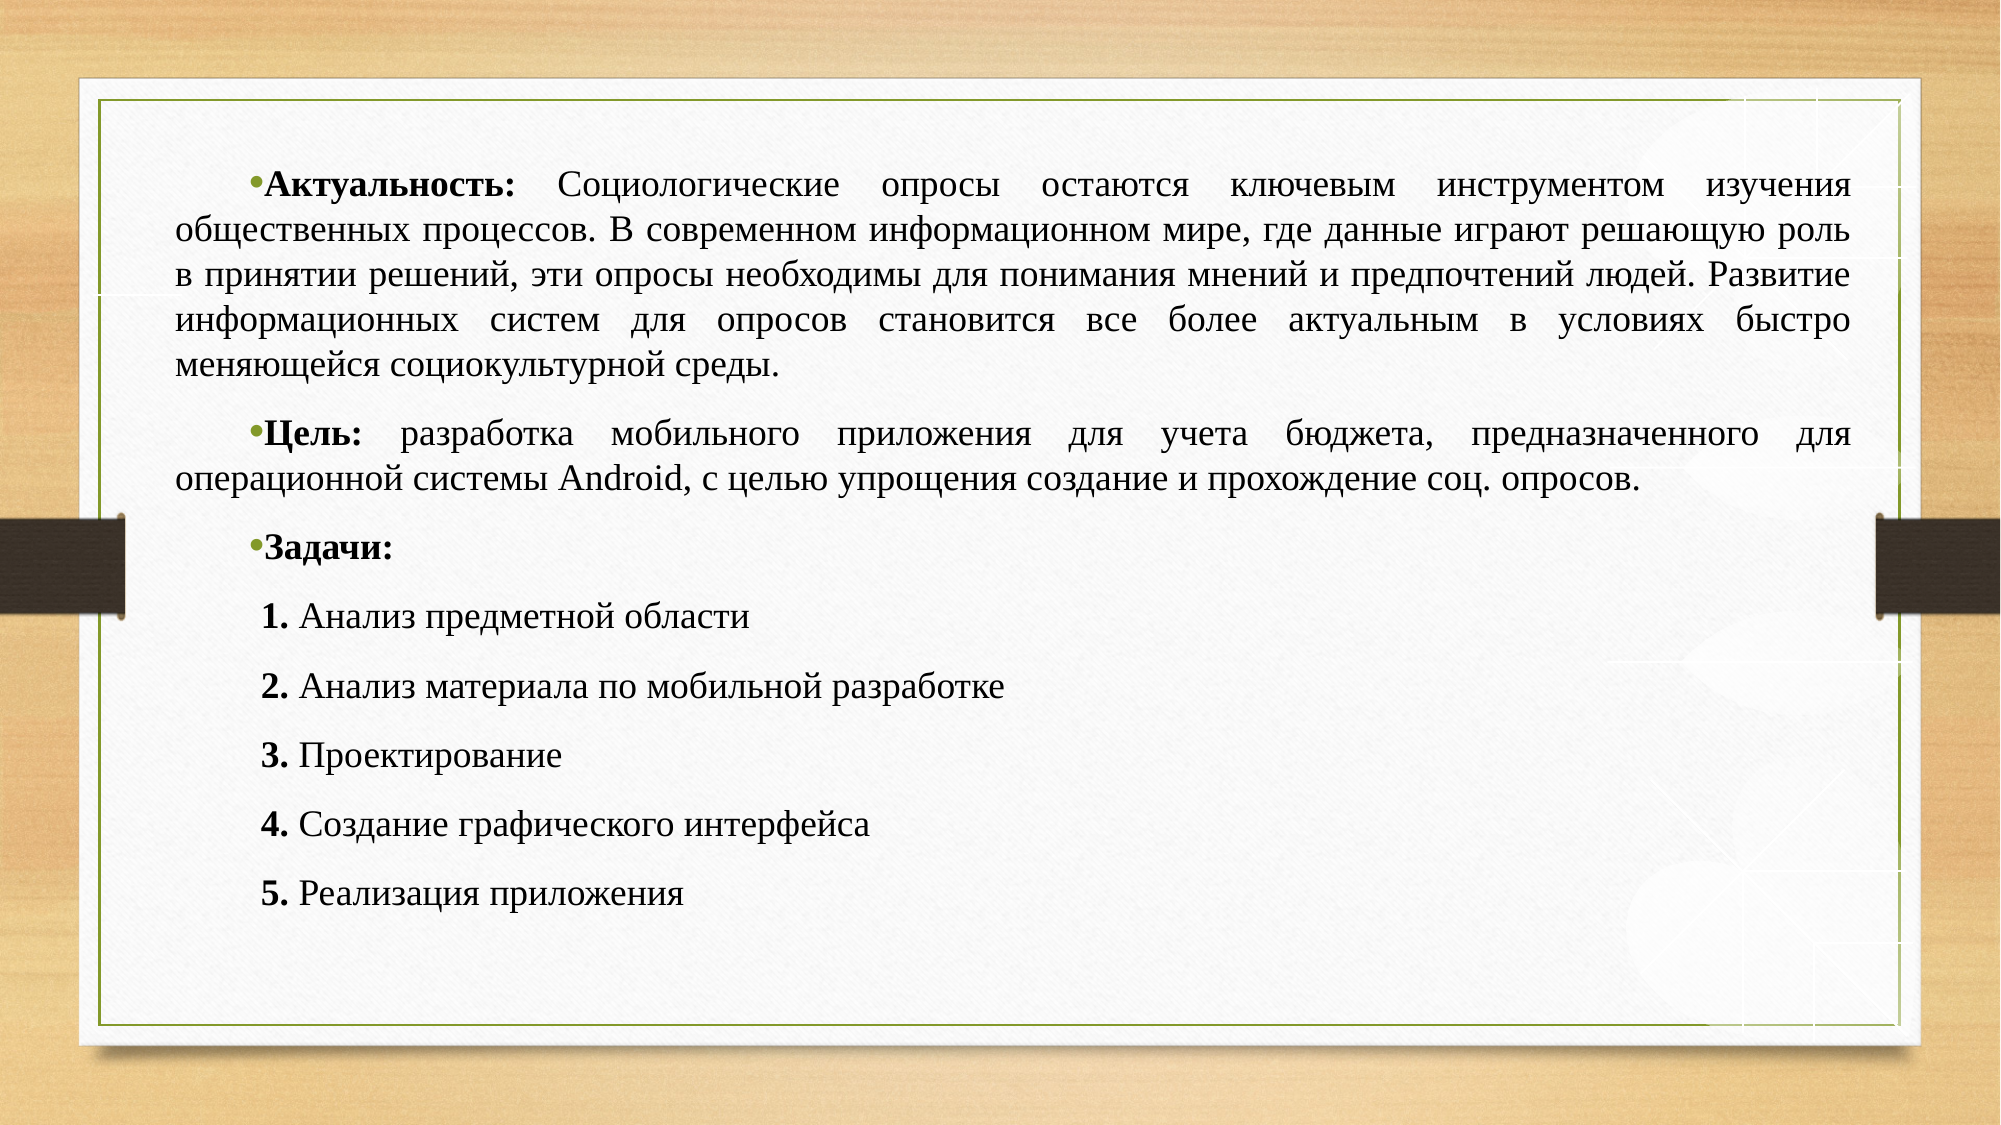

Актуальность: Социологические опросы остаются ключевым инструментом изучения общественных процессов. В современном информационном мире, где данные играют решающую роль в принятии решений, эти опросы необходимы для понимания мнений и предпочтений людей. Развитие информационных систем для опросов становится все более актуальным в условиях быстро меняющейся социокультурной среды.
Цель: разработка мобильного приложения для учета бюджета, предназначенного для операционной системы Android, с целью упрощения создание и прохождение соц. опросов.
Задачи:
         1. Анализ предметной области
         2. Анализ материала по мобильной разработке
         3. Проектирование
         4. Создание графического интерфейса
         5. Реализация приложения